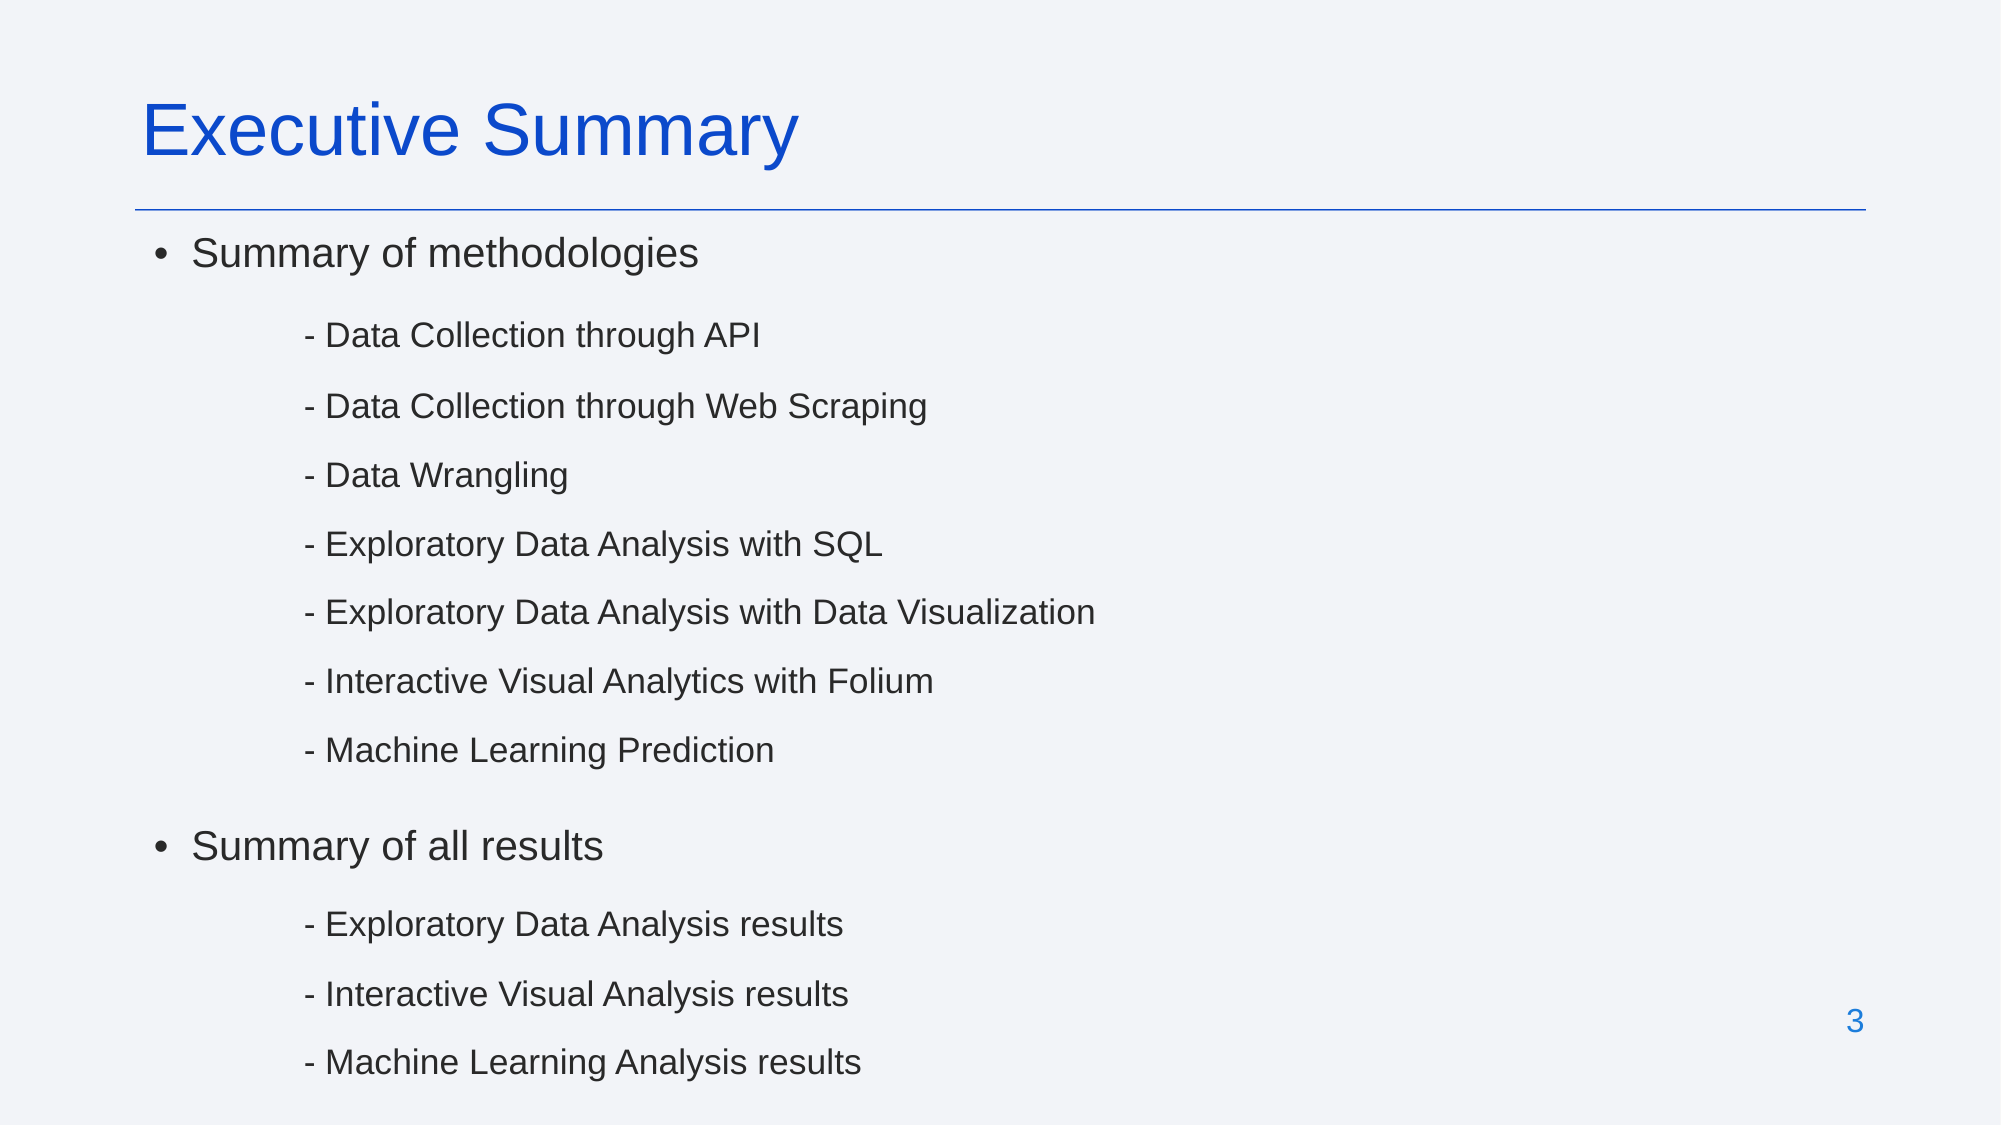

Executive Summary
Summary of methodologies
	- Data Collection through API
	- Data Collection through Web Scraping
	- Data Wrangling
	- Exploratory Data Analysis with SQL
	- Exploratory Data Analysis with Data Visualization
	- Interactive Visual Analytics with Folium
	- Machine Learning Prediction
Summary of all results
	- Exploratory Data Analysis results
	- Interactive Visual Analysis results
	- Machine Learning Analysis results
3